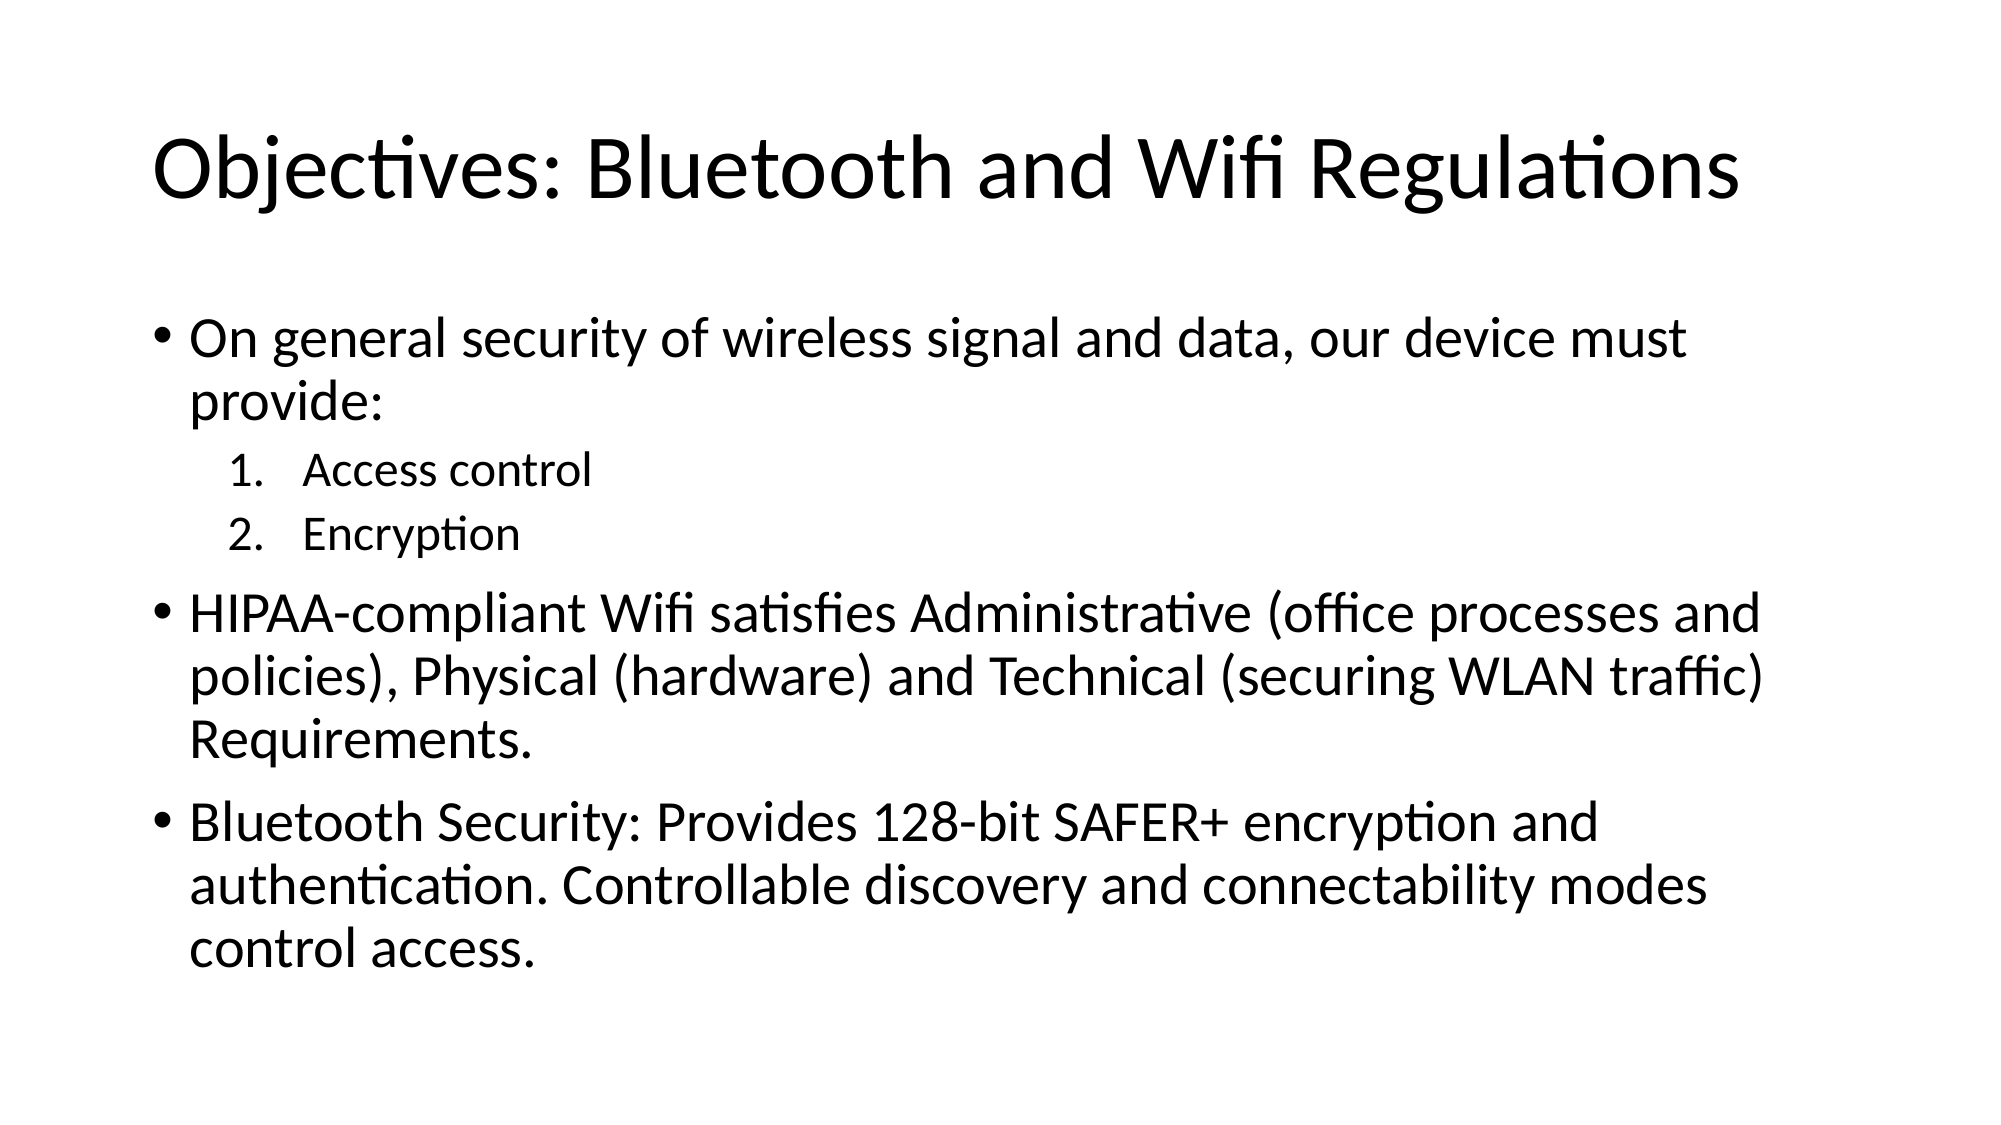

# Objectives: Bluetooth and Wifi Regulations
On general security of wireless signal and data, our device must provide:
Access control
Encryption
HIPAA-compliant Wifi satisfies Administrative (office processes and policies), Physical (hardware) and Technical (securing WLAN traffic) Requirements.
Bluetooth Security: Provides 128-bit SAFER+ encryption and authentication. Controllable discovery and connectability modes control access.